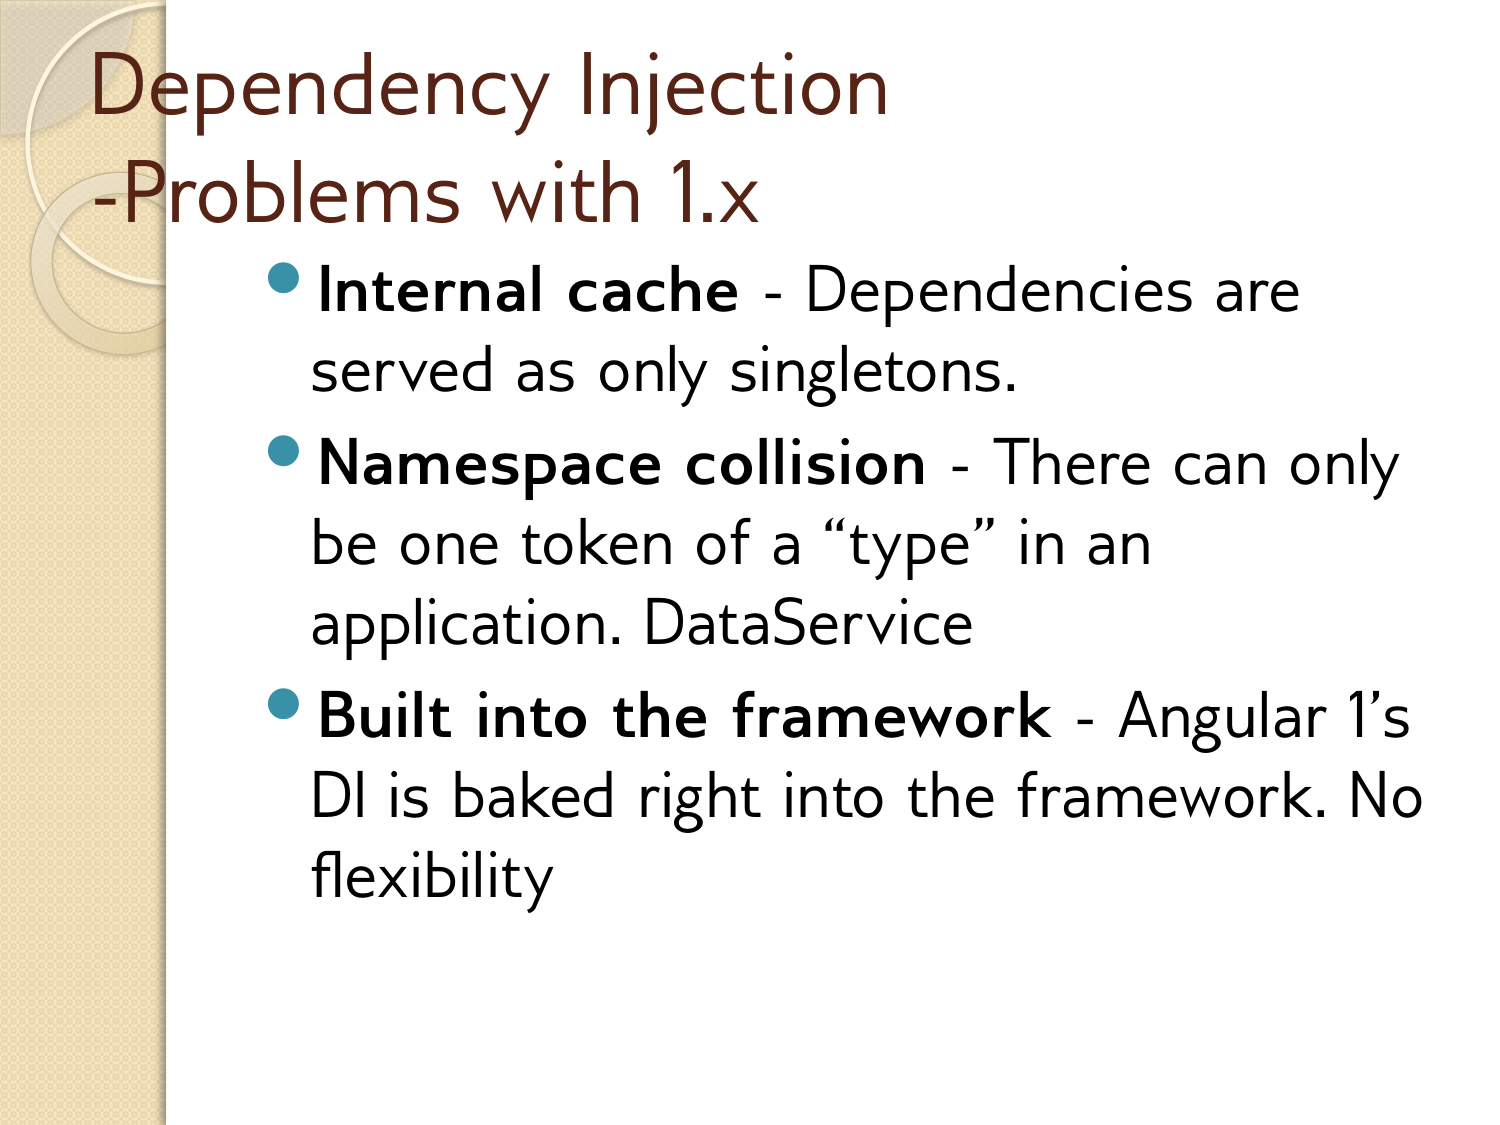

# Dependency Injection -Problems with 1.x
Internal cache - Dependencies are served as only singletons.
Namespace collision - There can only be one token of a “type” in an application. DataService
Built into the framework - Angular 1’s DI is baked right into the framework. No flexibility